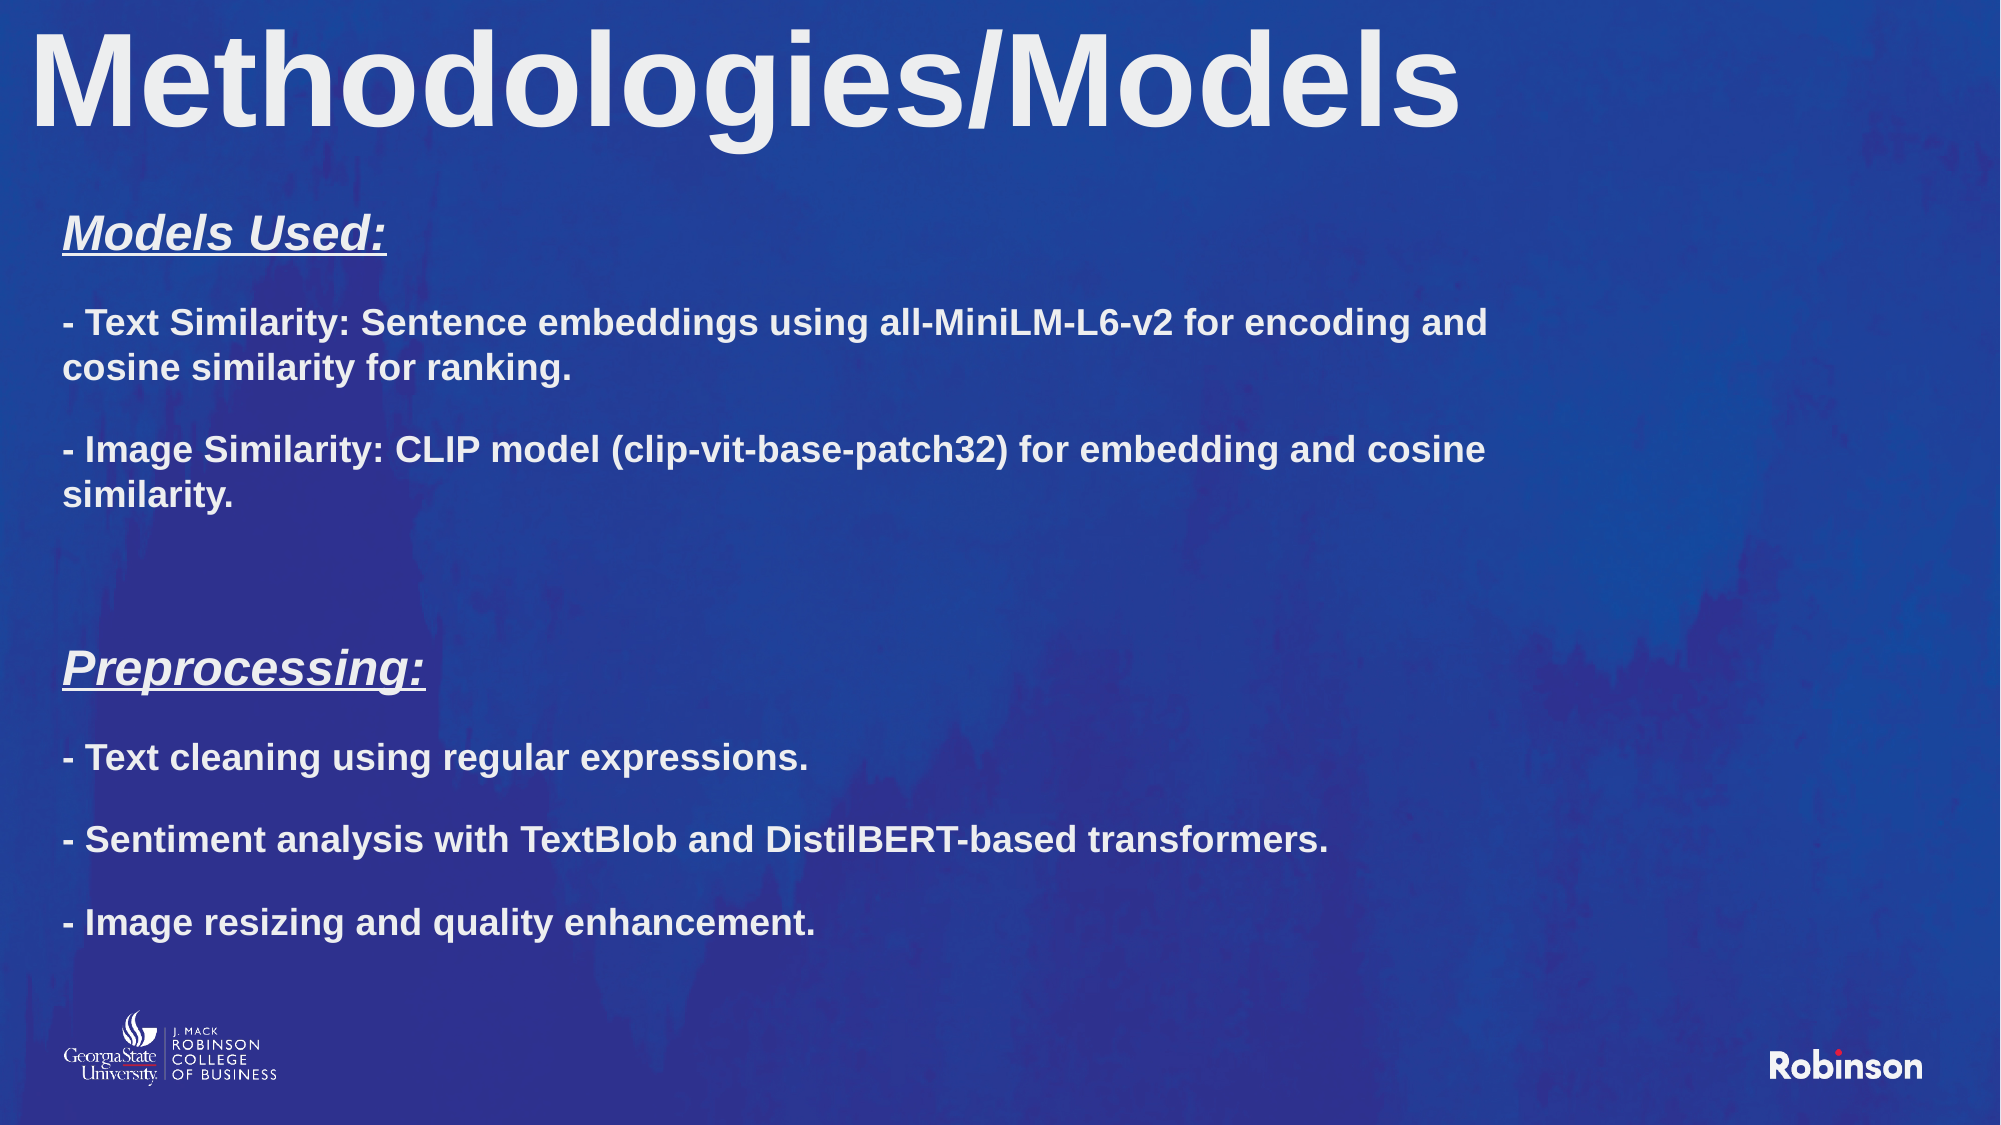

# Methodologies/Models
Models Used:
- Text Similarity: Sentence embeddings using all-MiniLM-L6-v2 for encoding and cosine similarity for ranking.
- Image Similarity: CLIP model (clip-vit-base-patch32) for embedding and cosine similarity.

Preprocessing:
- Text cleaning using regular expressions.
- Sentiment analysis with TextBlob and DistilBERT-based transformers.
- Image resizing and quality enhancement.